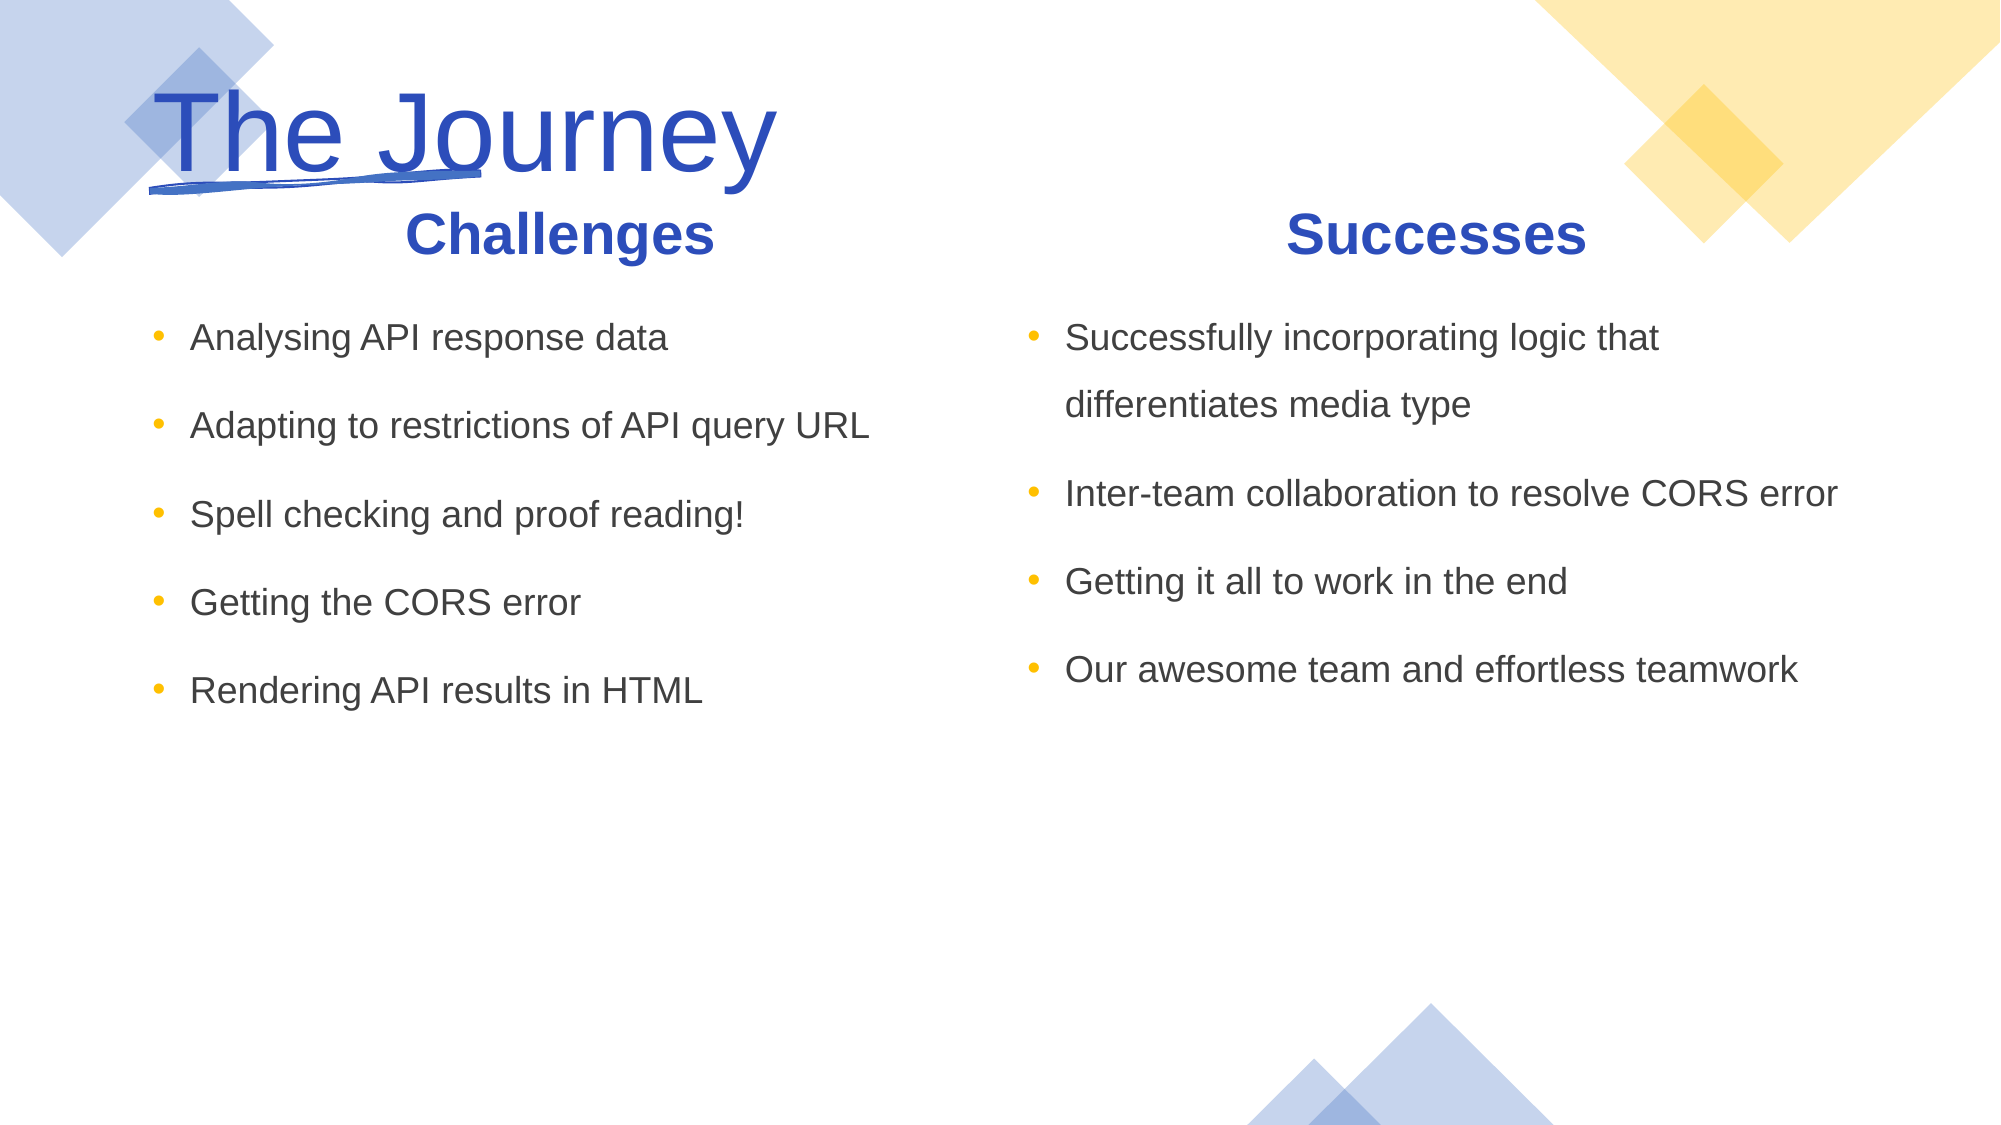

The Journey

Challenges
Successes
Analysing API response data
Adapting to restrictions of API query URL
Spell checking and proof reading!
Getting the CORS error
Rendering API results in HTML
Successfully incorporating logic that differentiates media type
Inter-team collaboration to resolve CORS error
Getting it all to work in the end
Our awesome team and effortless teamwork